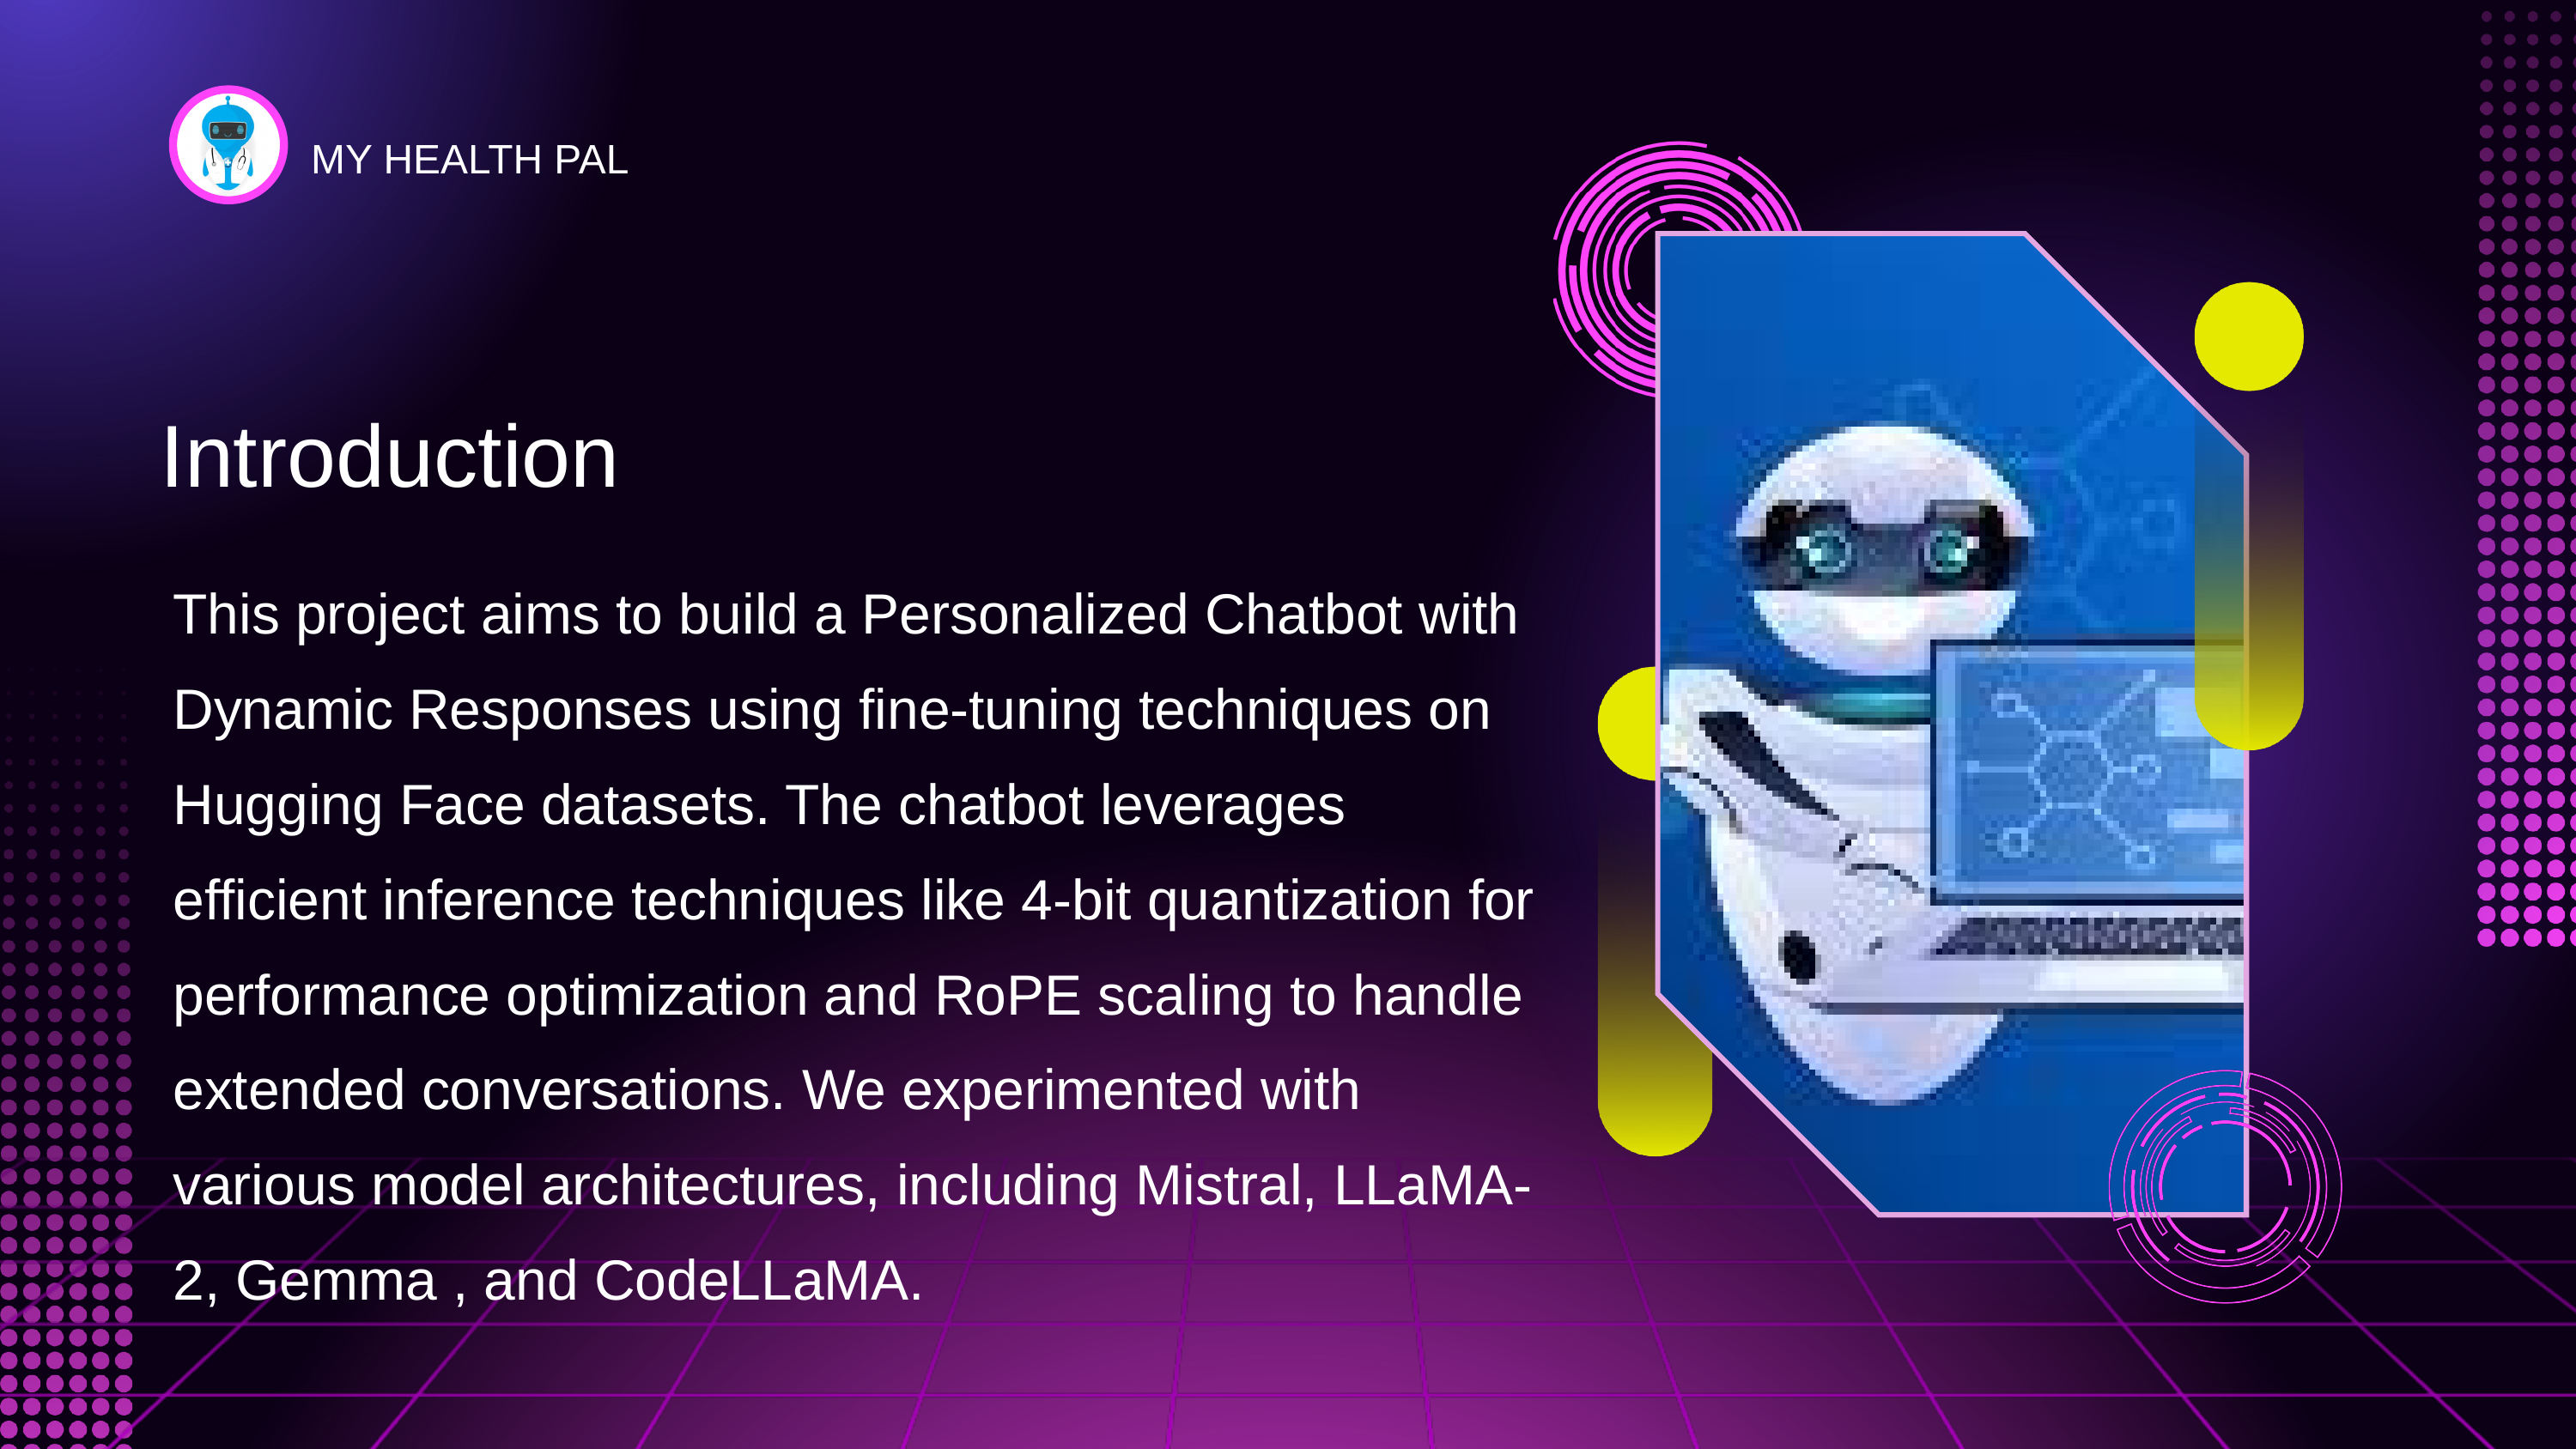

MY HEALTH PAL

Introduction
This project aims to build a Personalized Chatbot with Dynamic Responses using fine-tuning techniques on Hugging Face datasets. The chatbot leverages efficient inference techniques like 4-bit quantization for performance optimization and RoPE scaling to handle extended conversations. We experimented with various model architectures, including Mistral, LLaMA-2, Gemma , and CodeLLaMA.